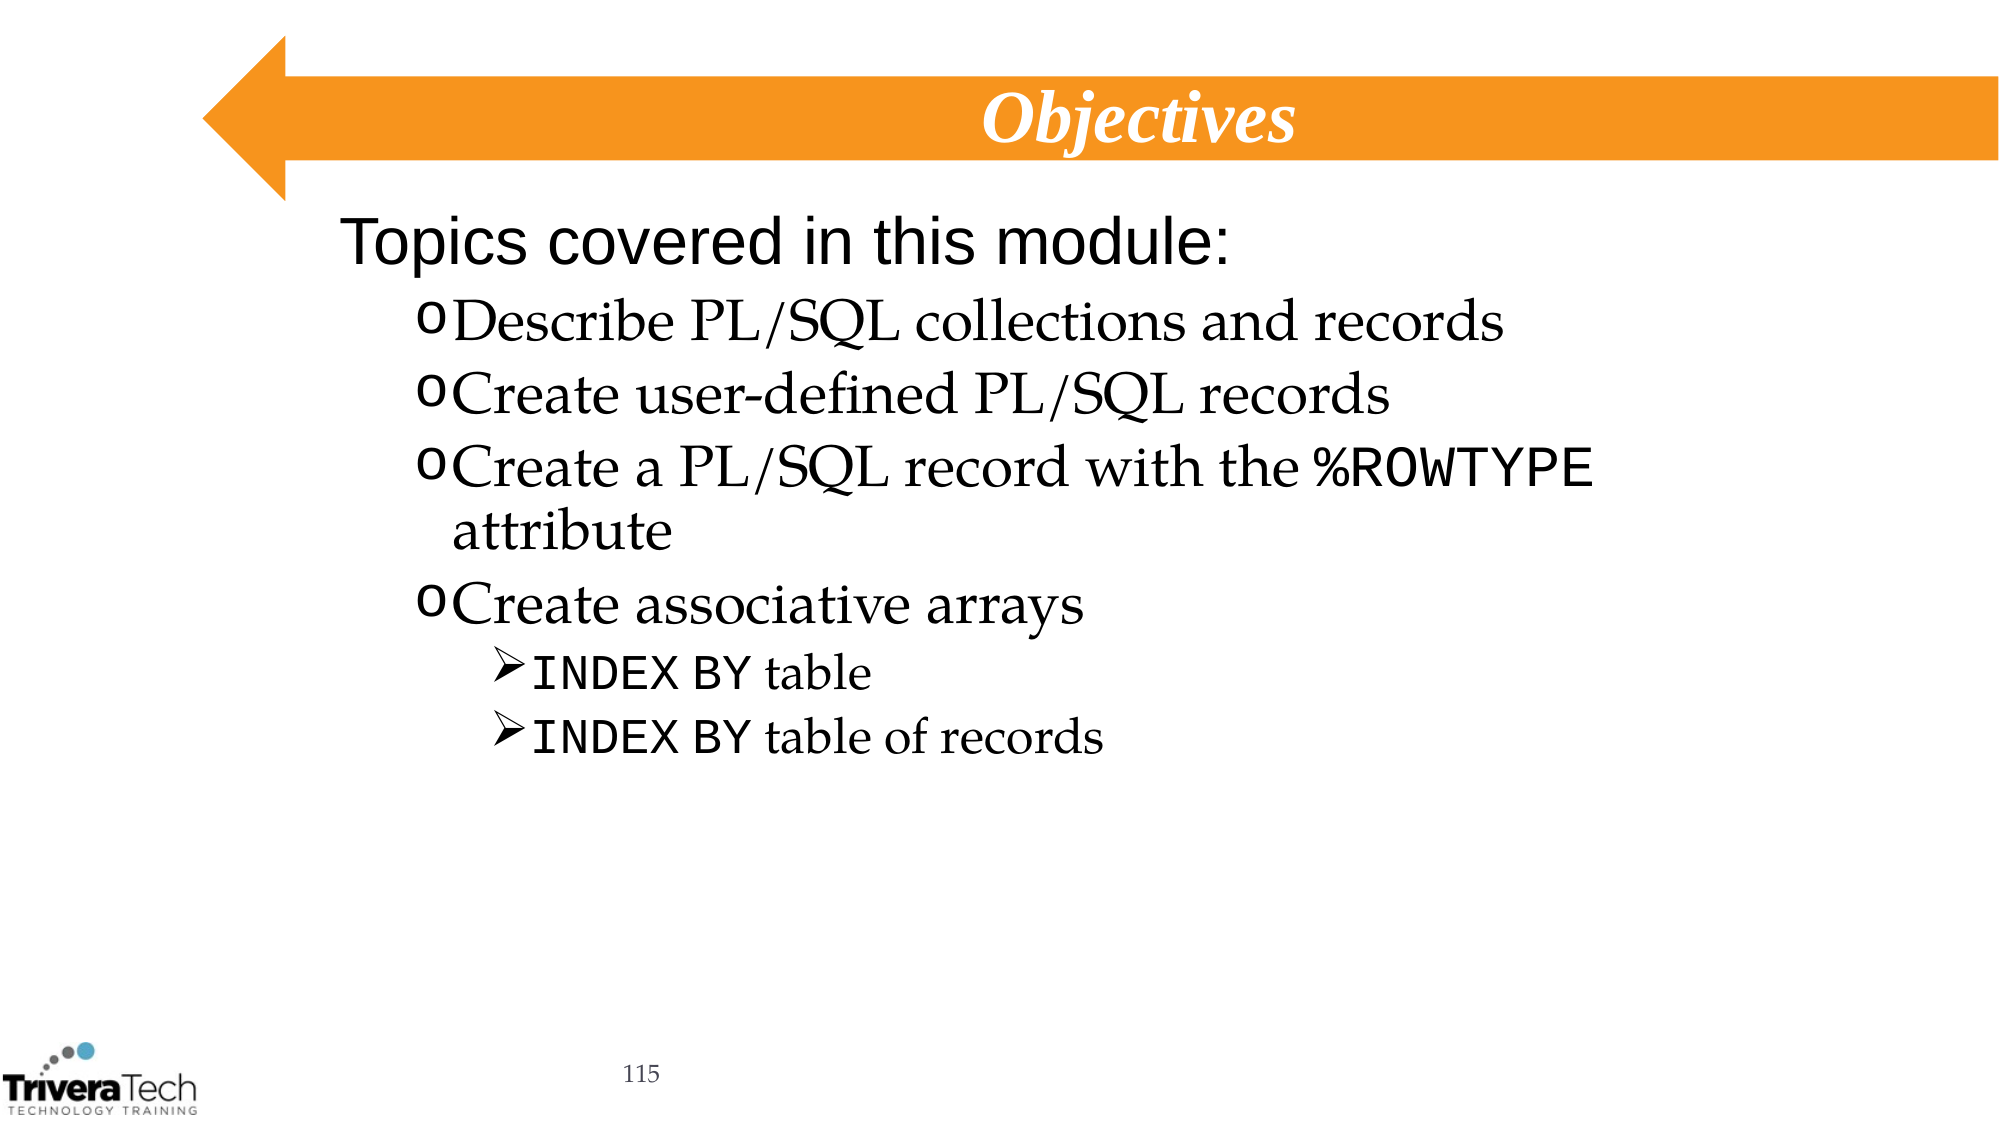

# Objectives
Topics covered in this module:
Describe PL/SQL collections and records
Create user-defined PL/SQL records
Create a PL/SQL record with the %ROWTYPE attribute
Create associative arrays
INDEX BY table
INDEX BY table of records
115